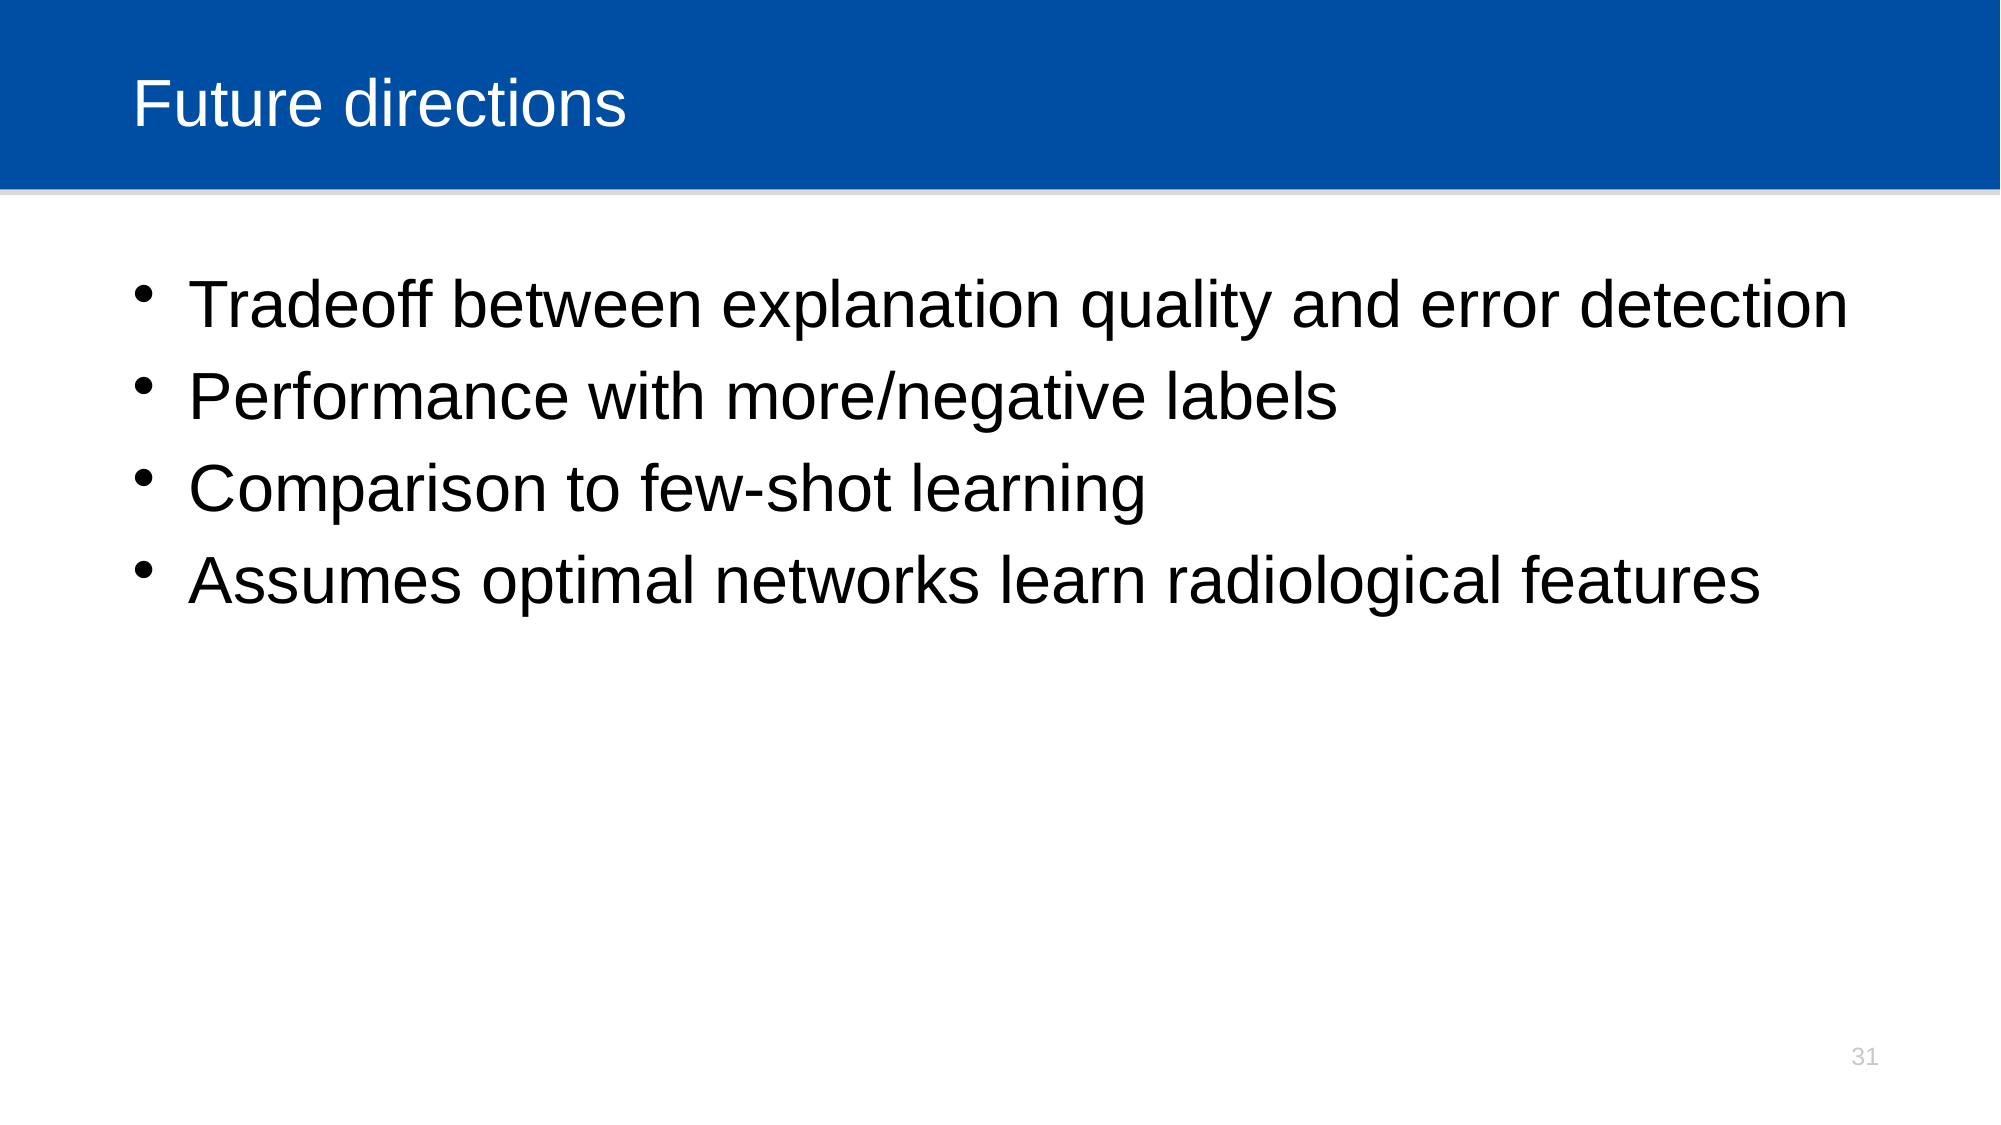

# Future directions
Tradeoff between explanation quality and error detection
Performance with more/negative labels
Comparison to few-shot learning
Assumes optimal networks learn radiological features
31